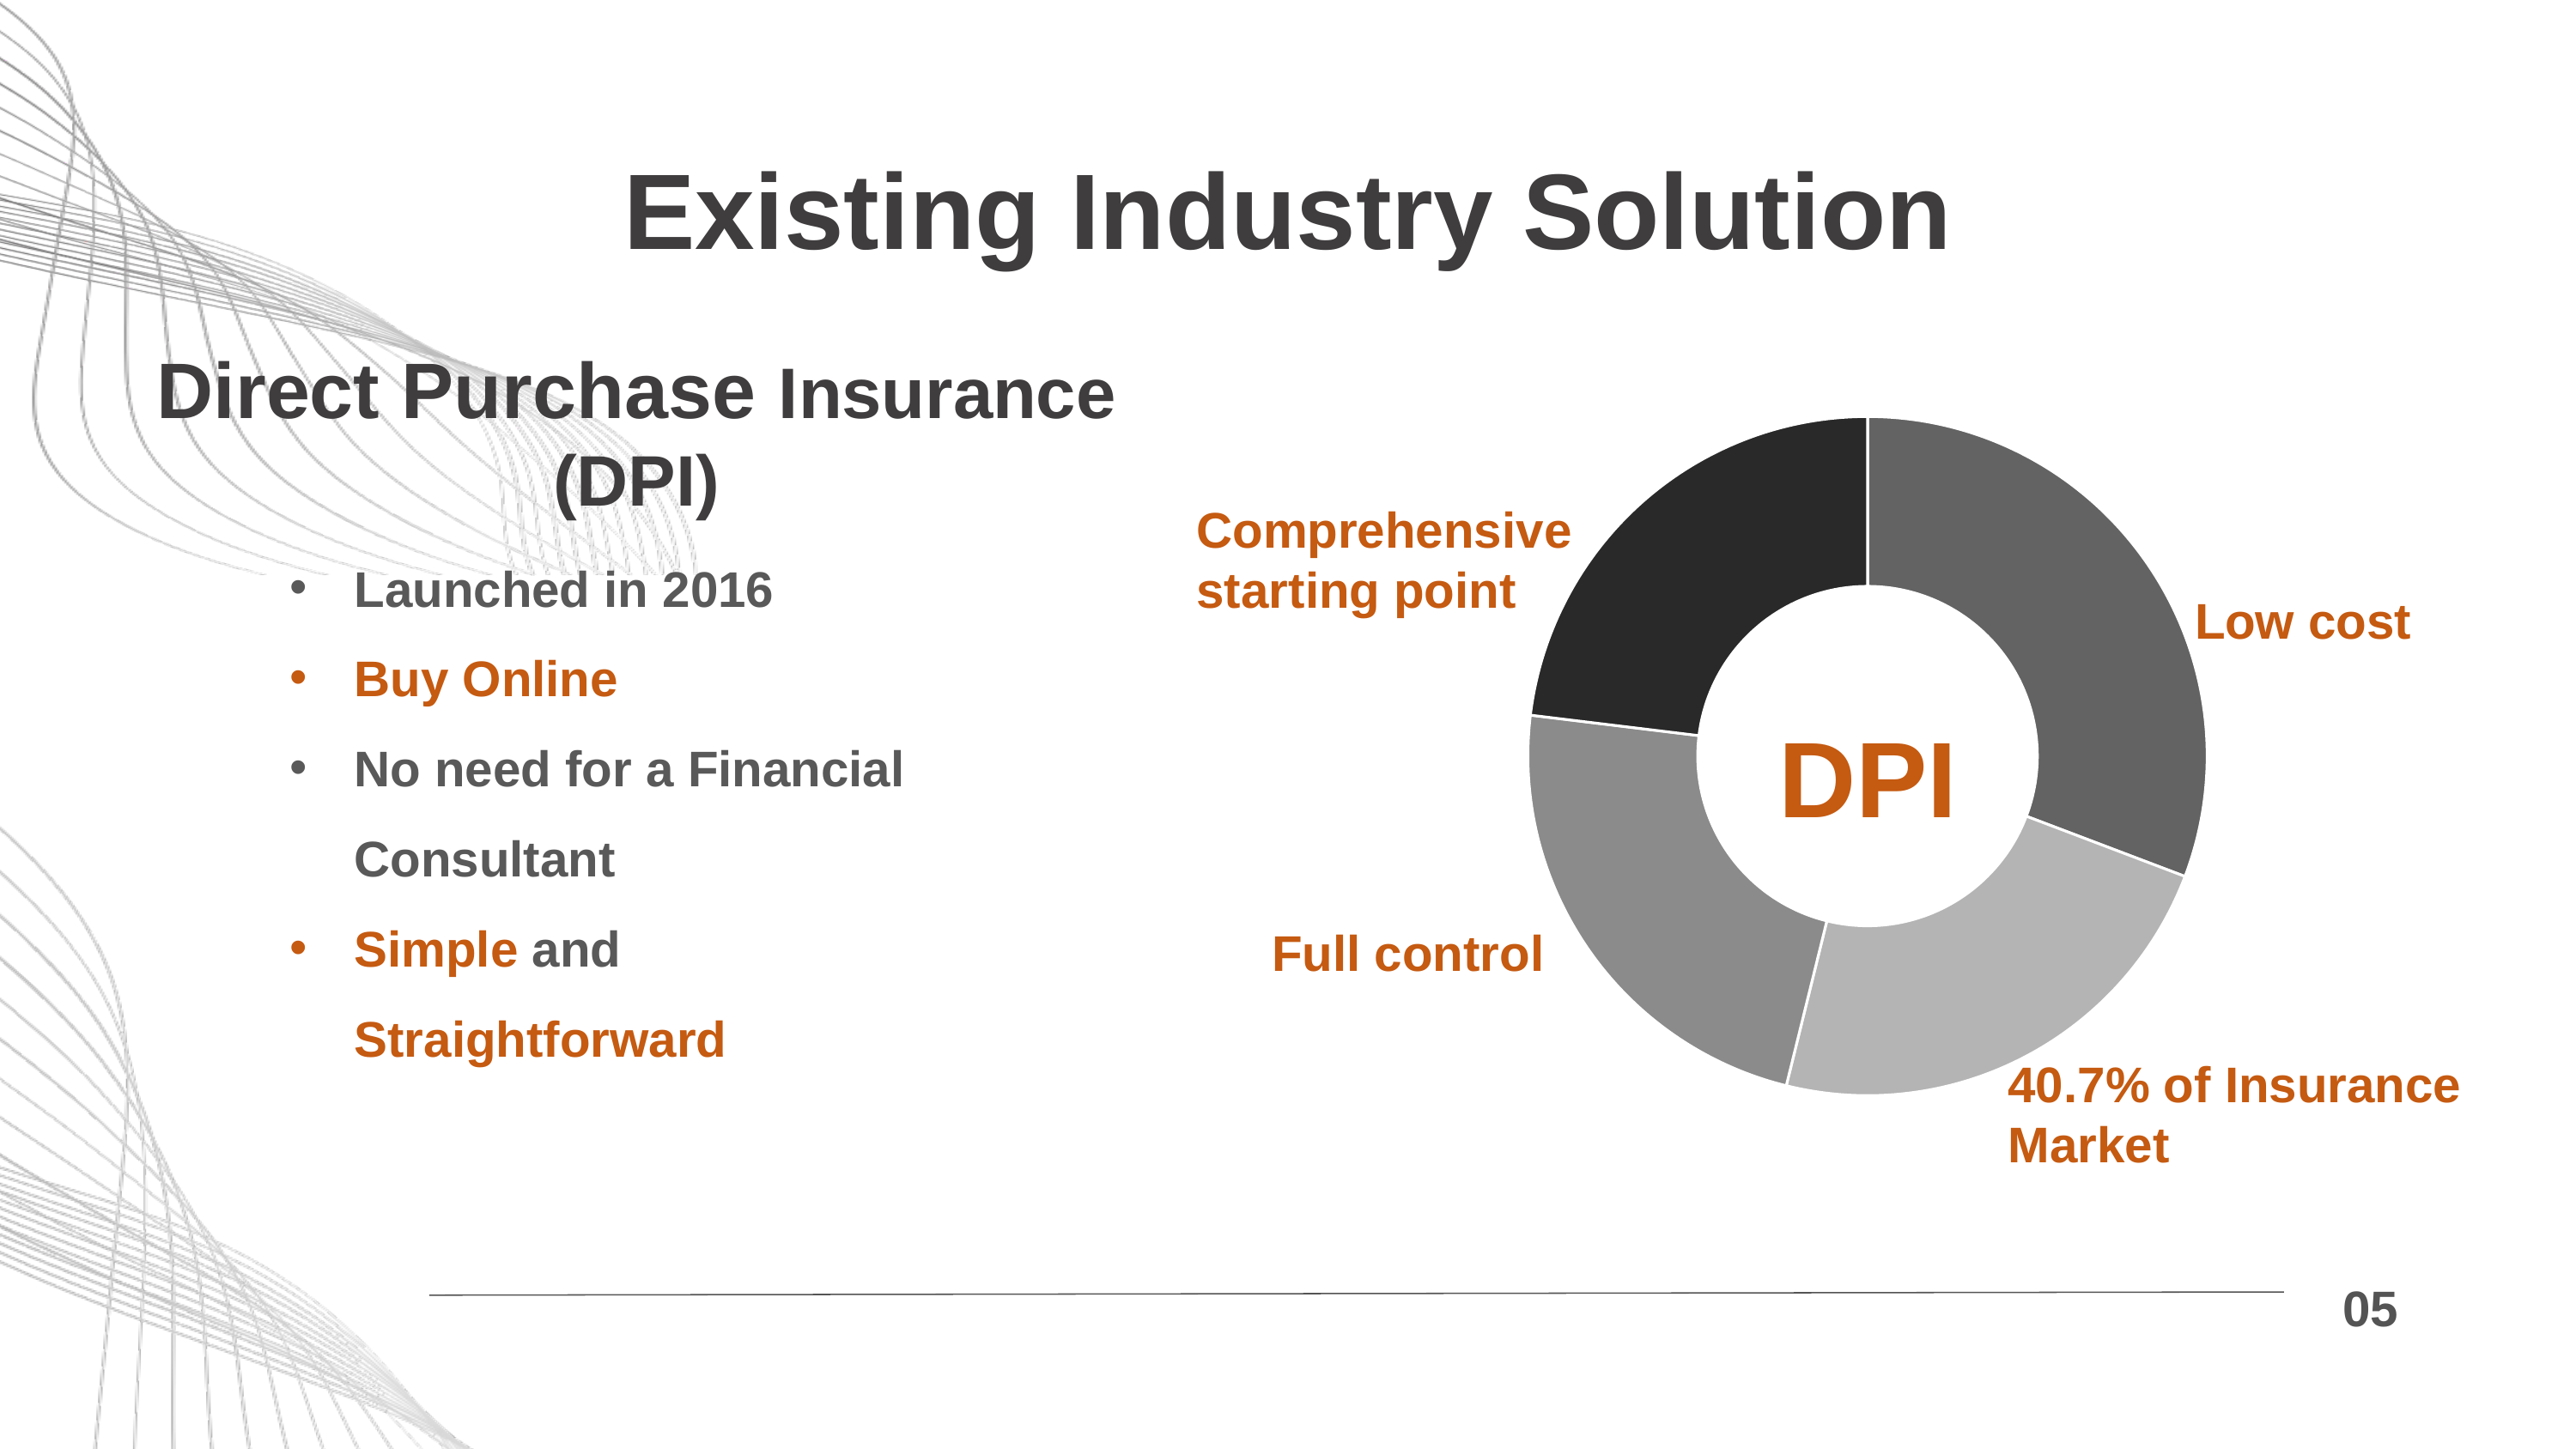

Existing Industry Solution
Direct Purchase Insurance
(DPI)

### Chart

| Category | Mortality Insurance |
|---|---|
|  | 33.3333 |
|  | 25.0 |
|  | 25.0 |
|  | 25.0 |
Comprehensive starting point
Low cost
Full control
40.7% of Insurance Market
Launched in 2016
Buy Online
No need for a Financial Consultant
Simple and Straightforward

05